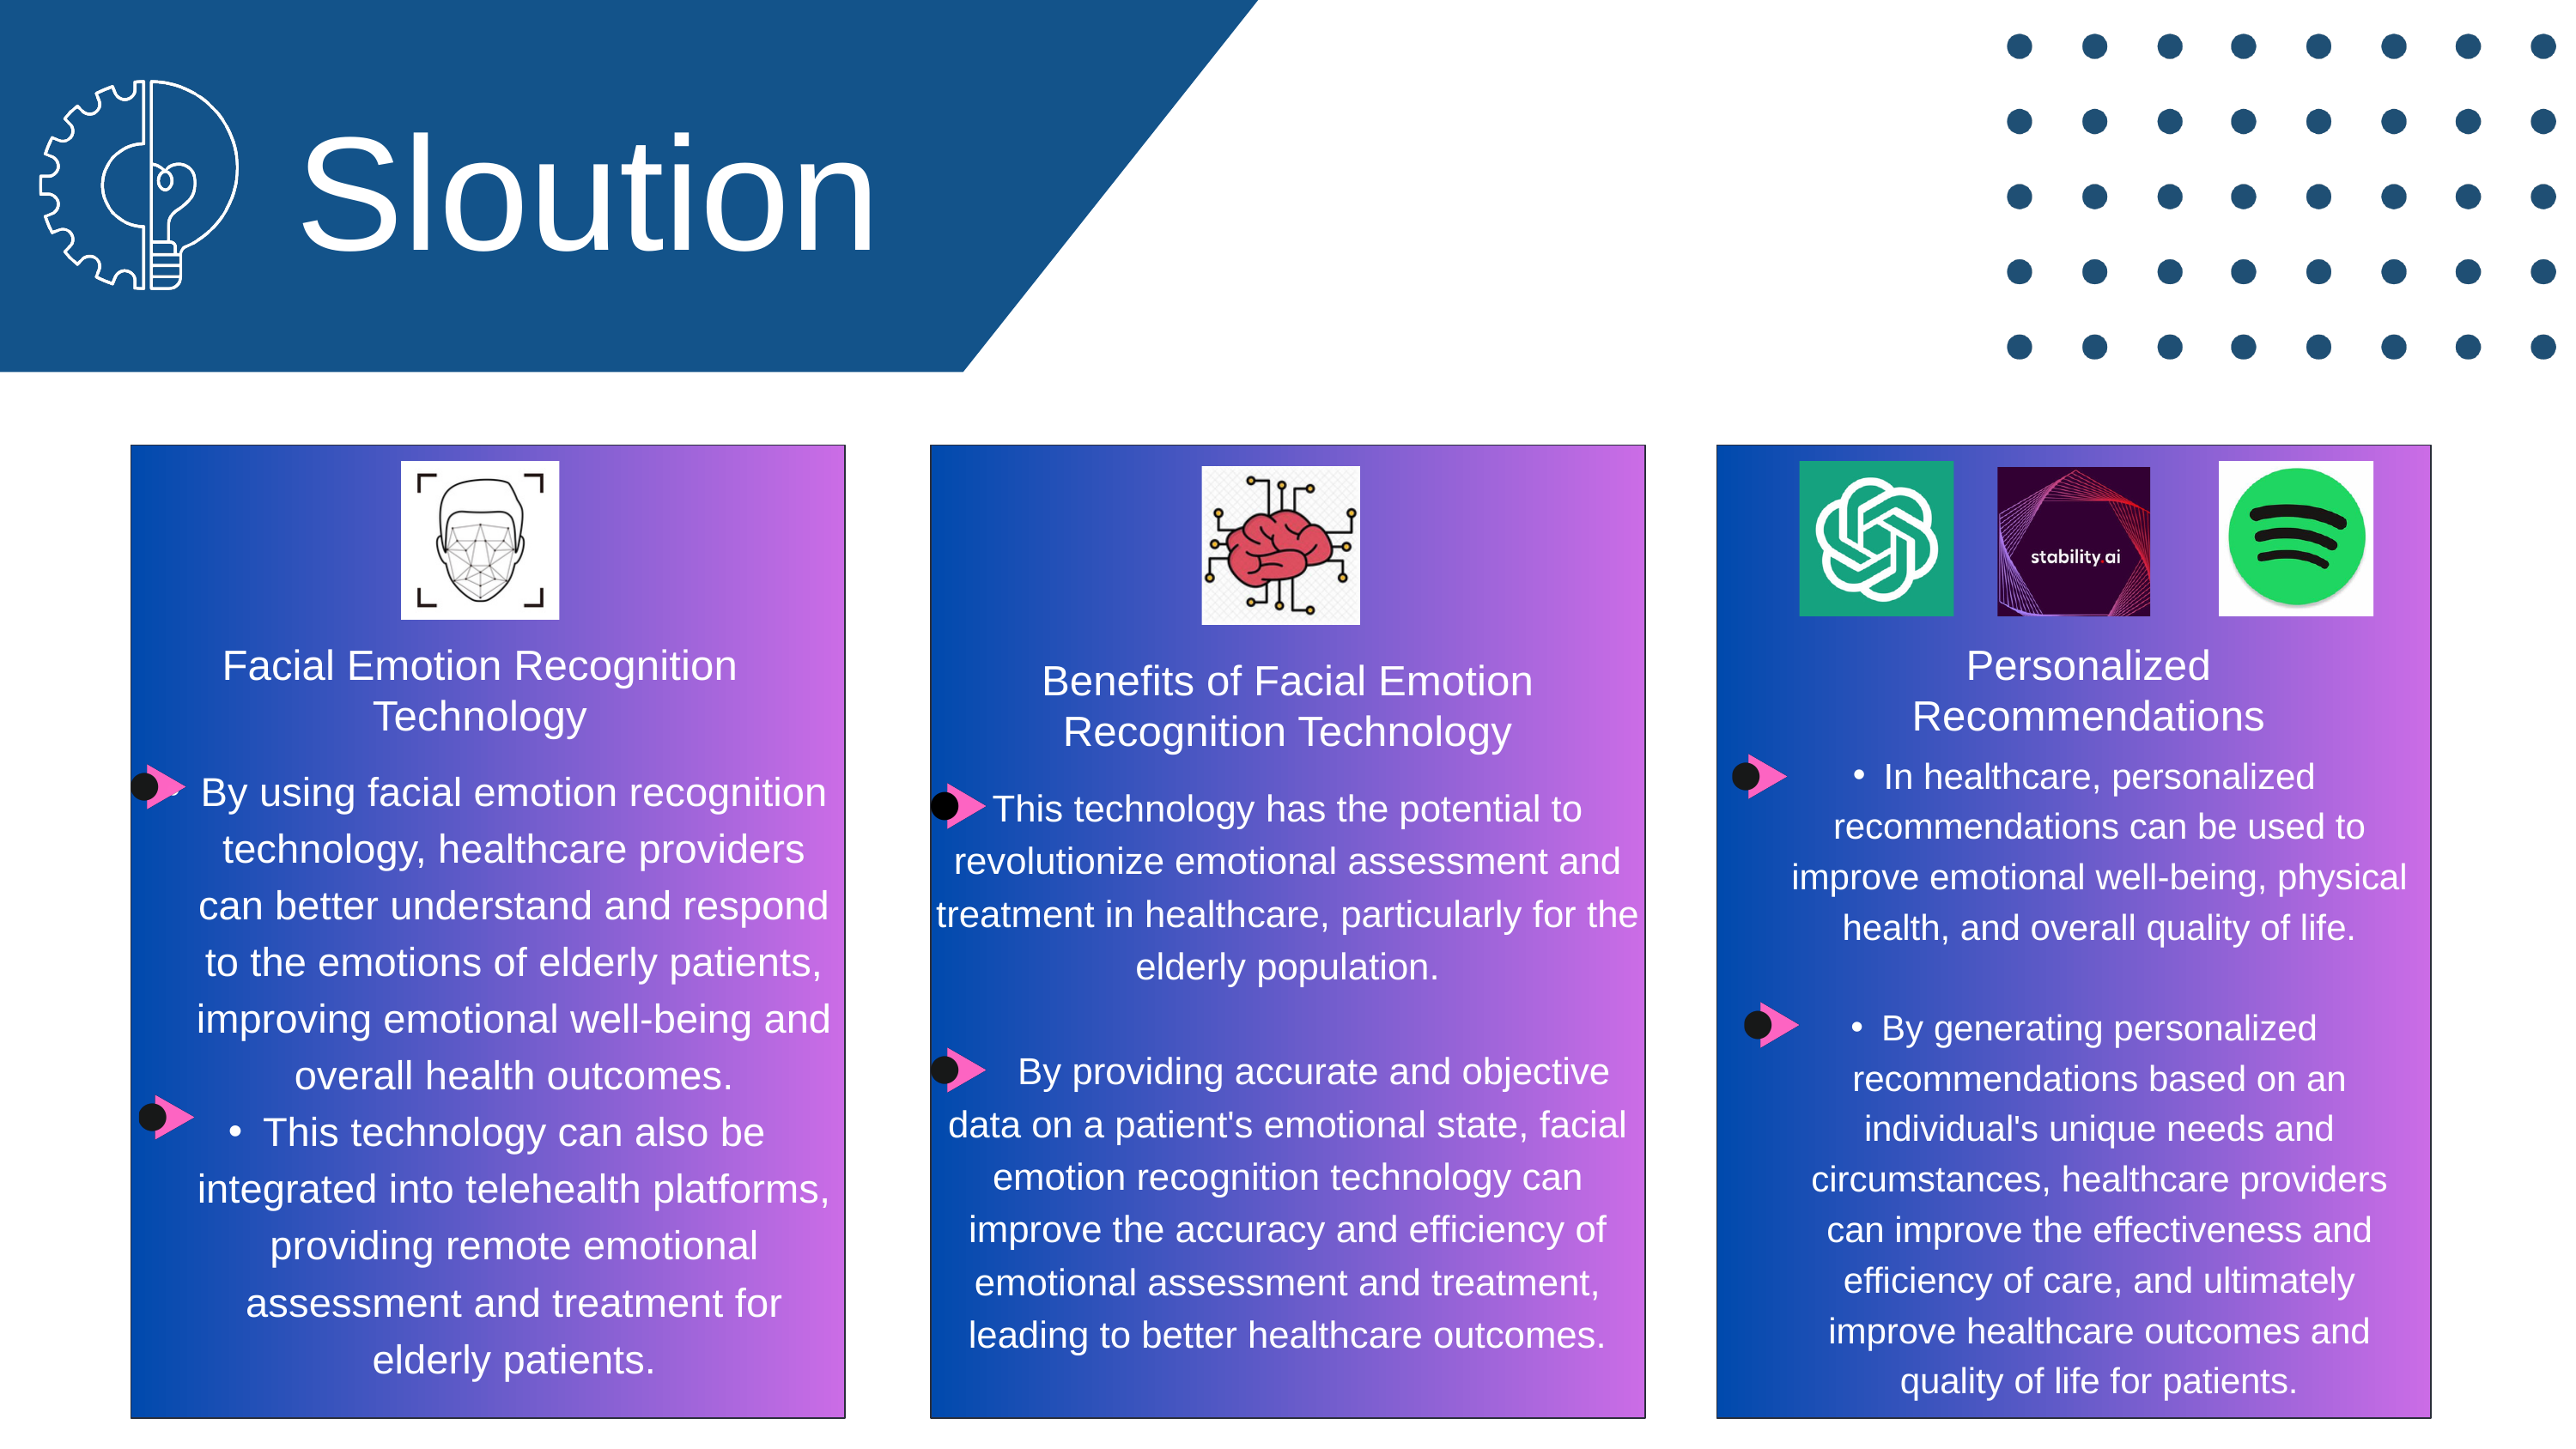

Sloution

Facial Emotion Recognition Technology
Personalized Recommendations
Benefits of Facial Emotion Recognition Technology
In healthcare, personalized recommendations can be used to improve emotional well-being, physical health, and overall quality of life.

By generating personalized recommendations based on an individual's unique needs and circumstances, healthcare providers can improve the effectiveness and efficiency of care, and ultimately improve healthcare outcomes and quality of life for patients.

By using facial emotion recognition technology, healthcare providers can better understand and respond to the emotions of elderly patients, improving emotional well-being and overall health outcomes.
This technology can also be integrated into telehealth platforms, providing remote emotional assessment and treatment for elderly patients.

This technology has the potential to revolutionize emotional assessment and treatment in healthcare, particularly for the elderly population.

     By providing accurate and objective data on a patient's emotional state, facial emotion recognition technology can improve the accuracy and efficiency of emotional assessment and treatment, leading to better healthcare outcomes.